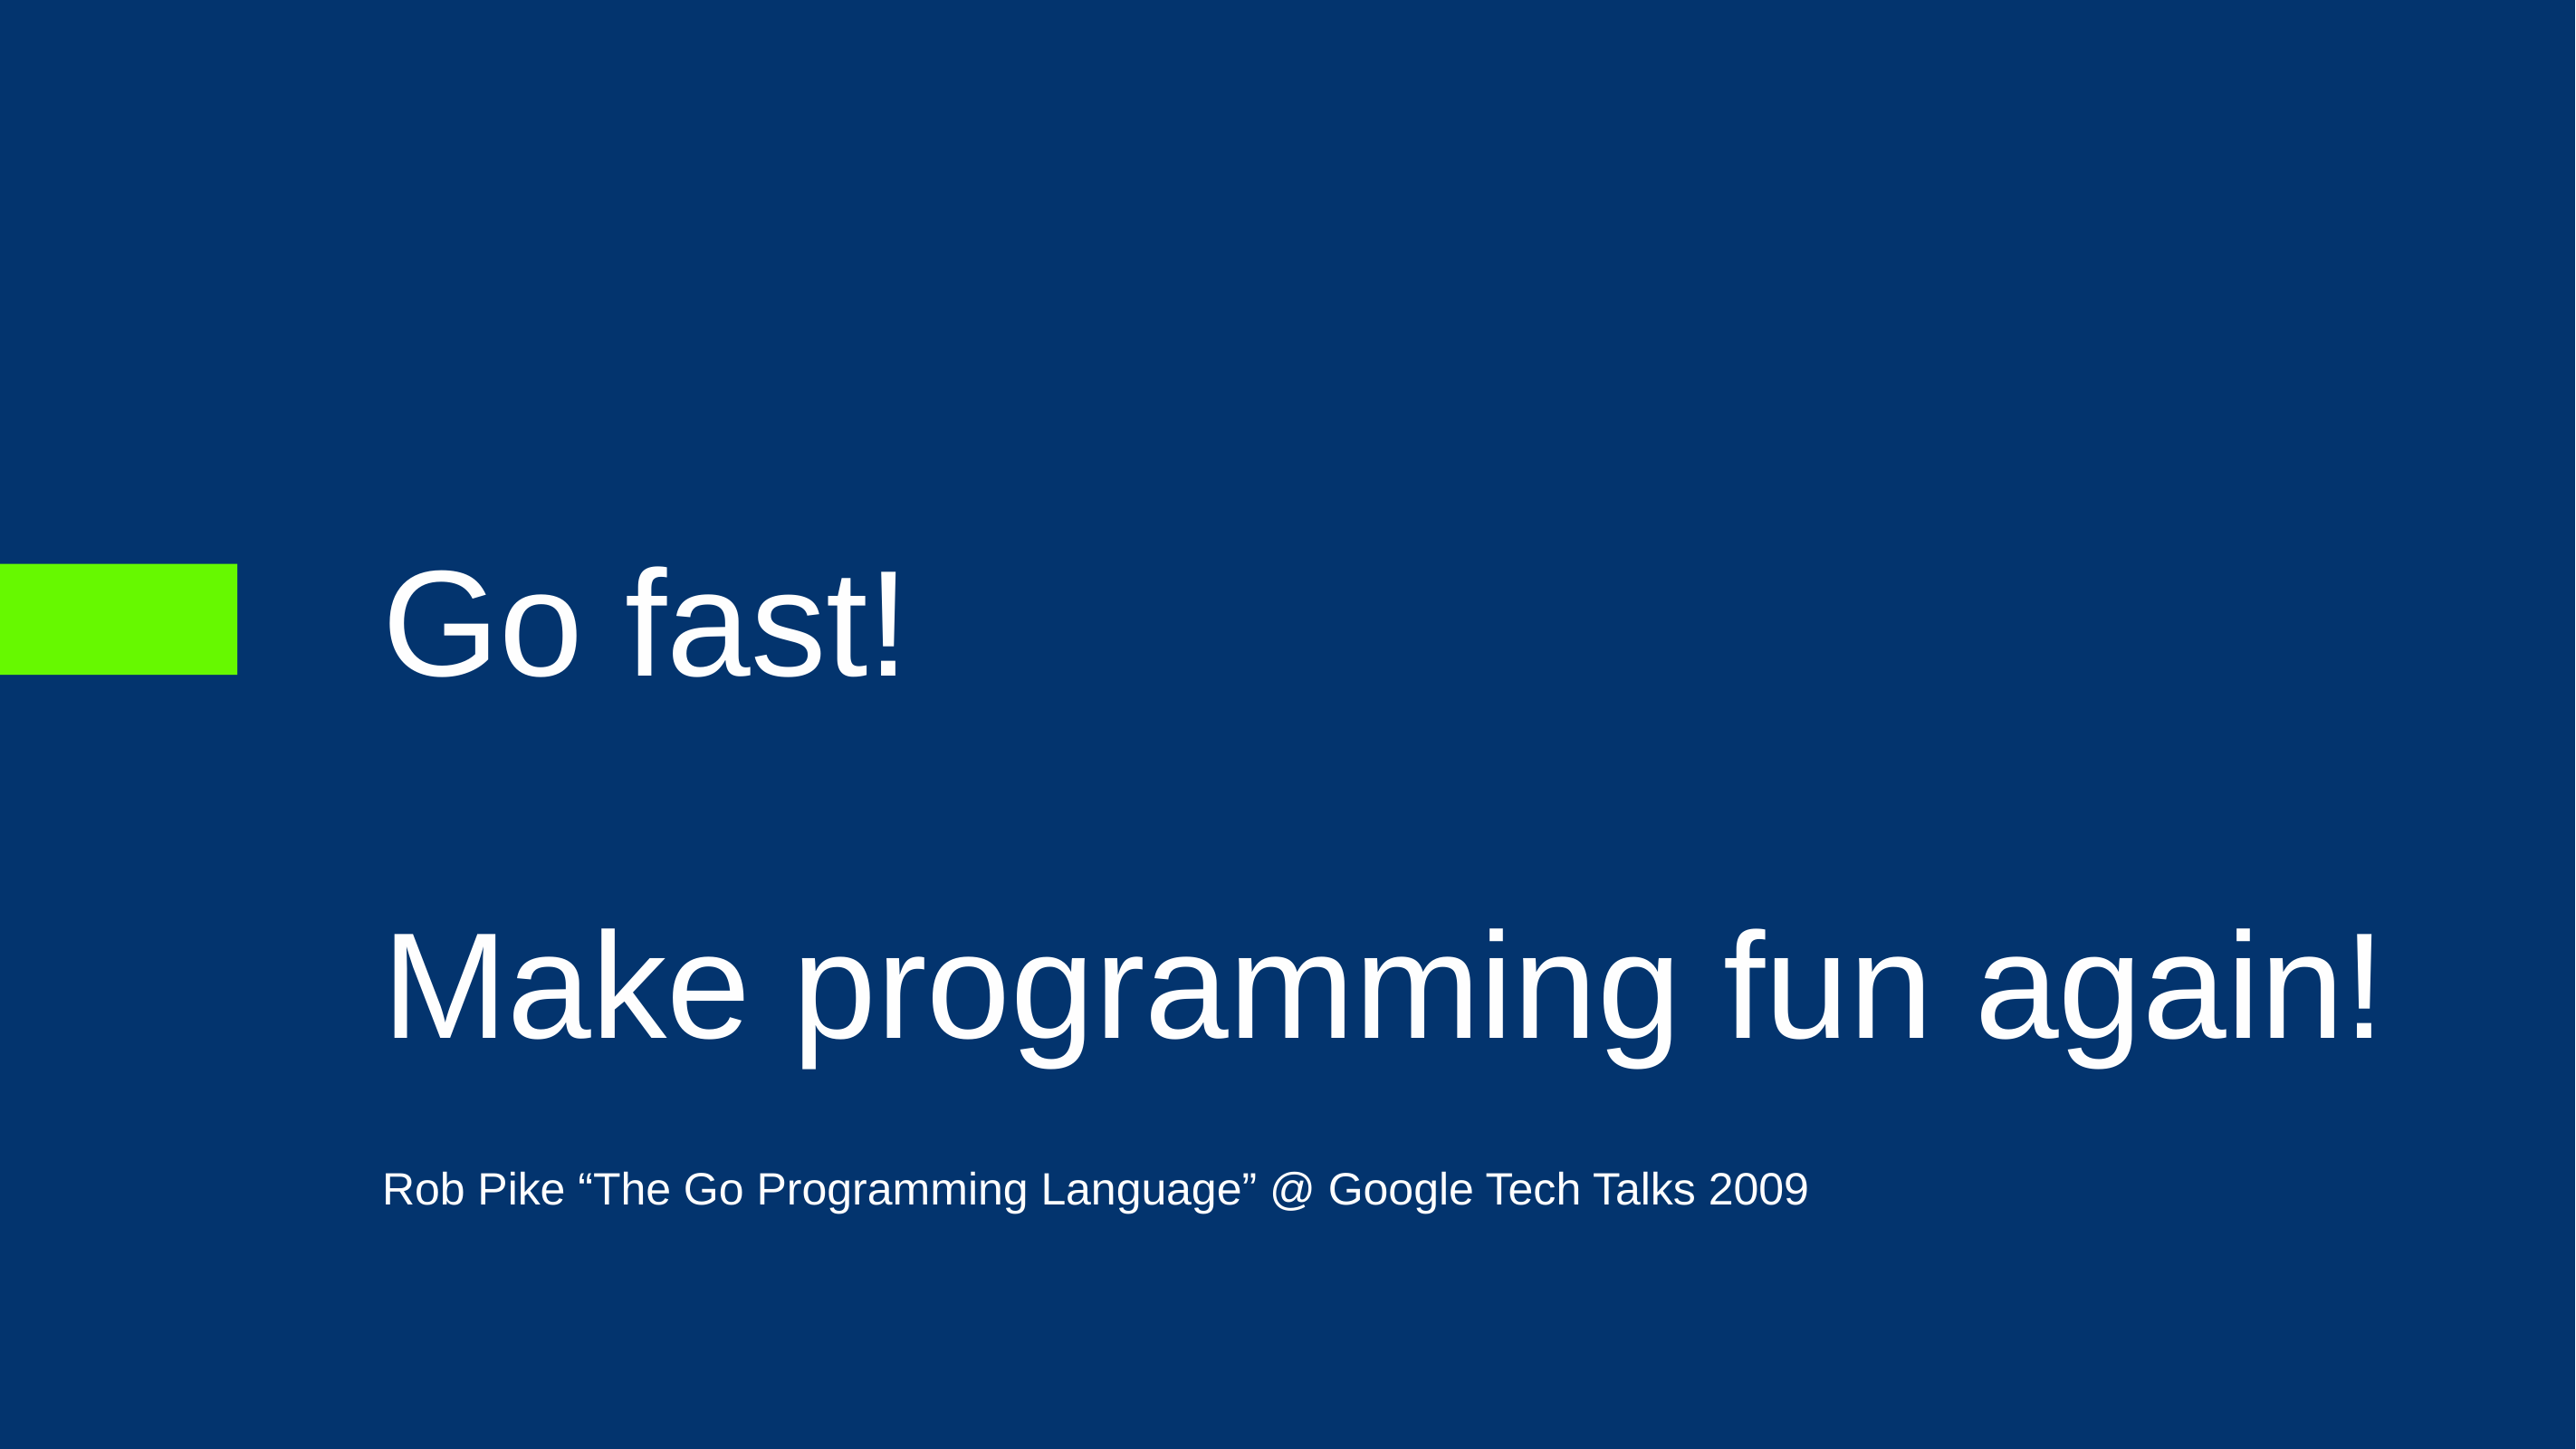

# Go fast! Make programming fun again!
Rob Pike “The Go Programming Language” @ Google Tech Talks 2009